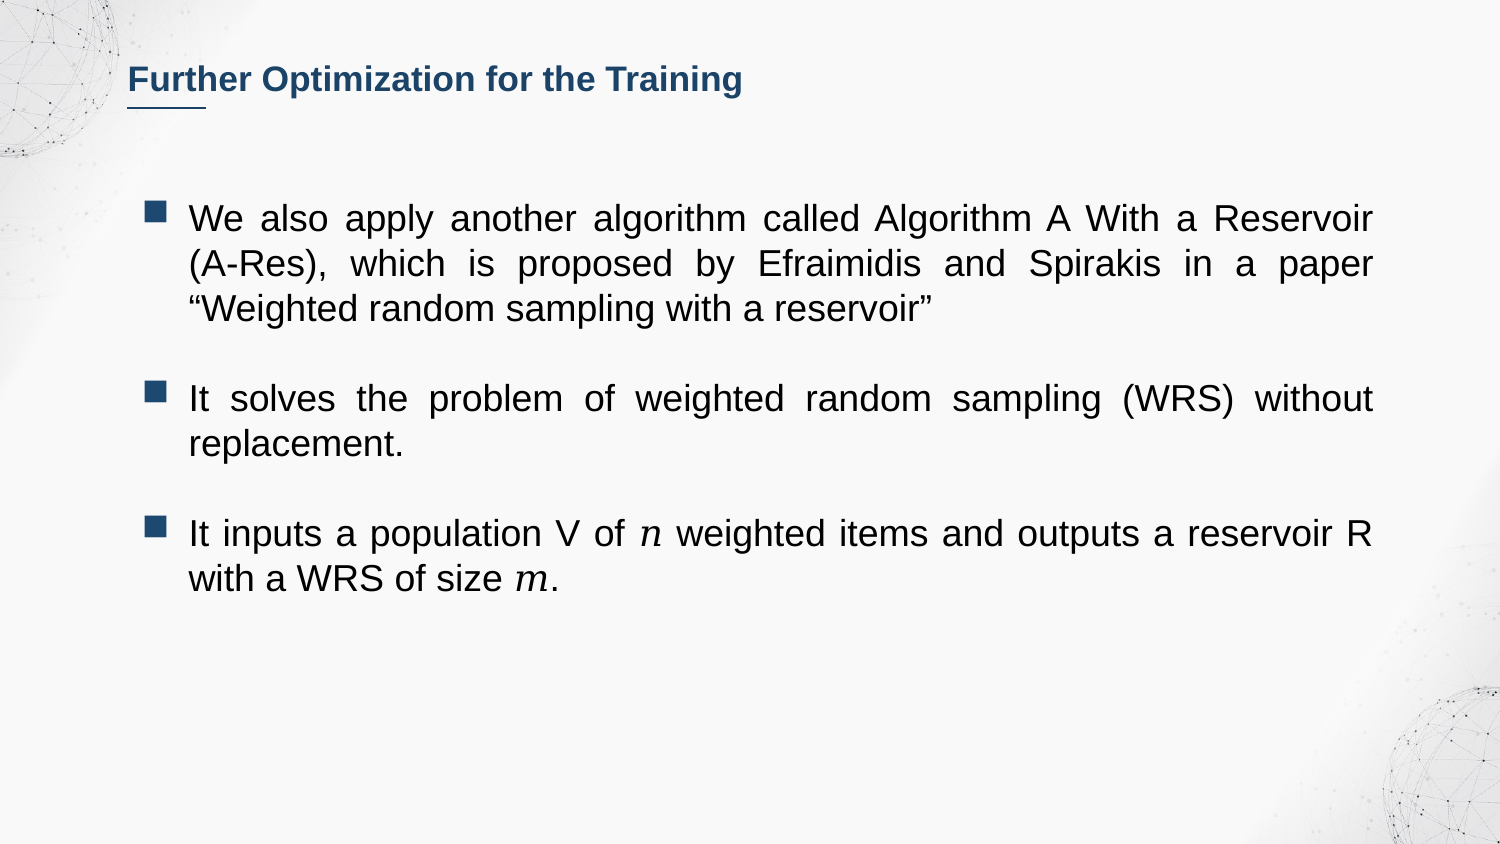

Further Optimization for the Training
We also apply another algorithm called Algorithm A With a Reservoir (A-Res), which is proposed by Efraimidis and Spirakis in a paper “Weighted random sampling with a reservoir”

It solves the problem of weighted random sampling (WRS) without replacement.

It inputs a population V of 𝑛 weighted items and outputs a reservoir R with a WRS of size 𝑚.